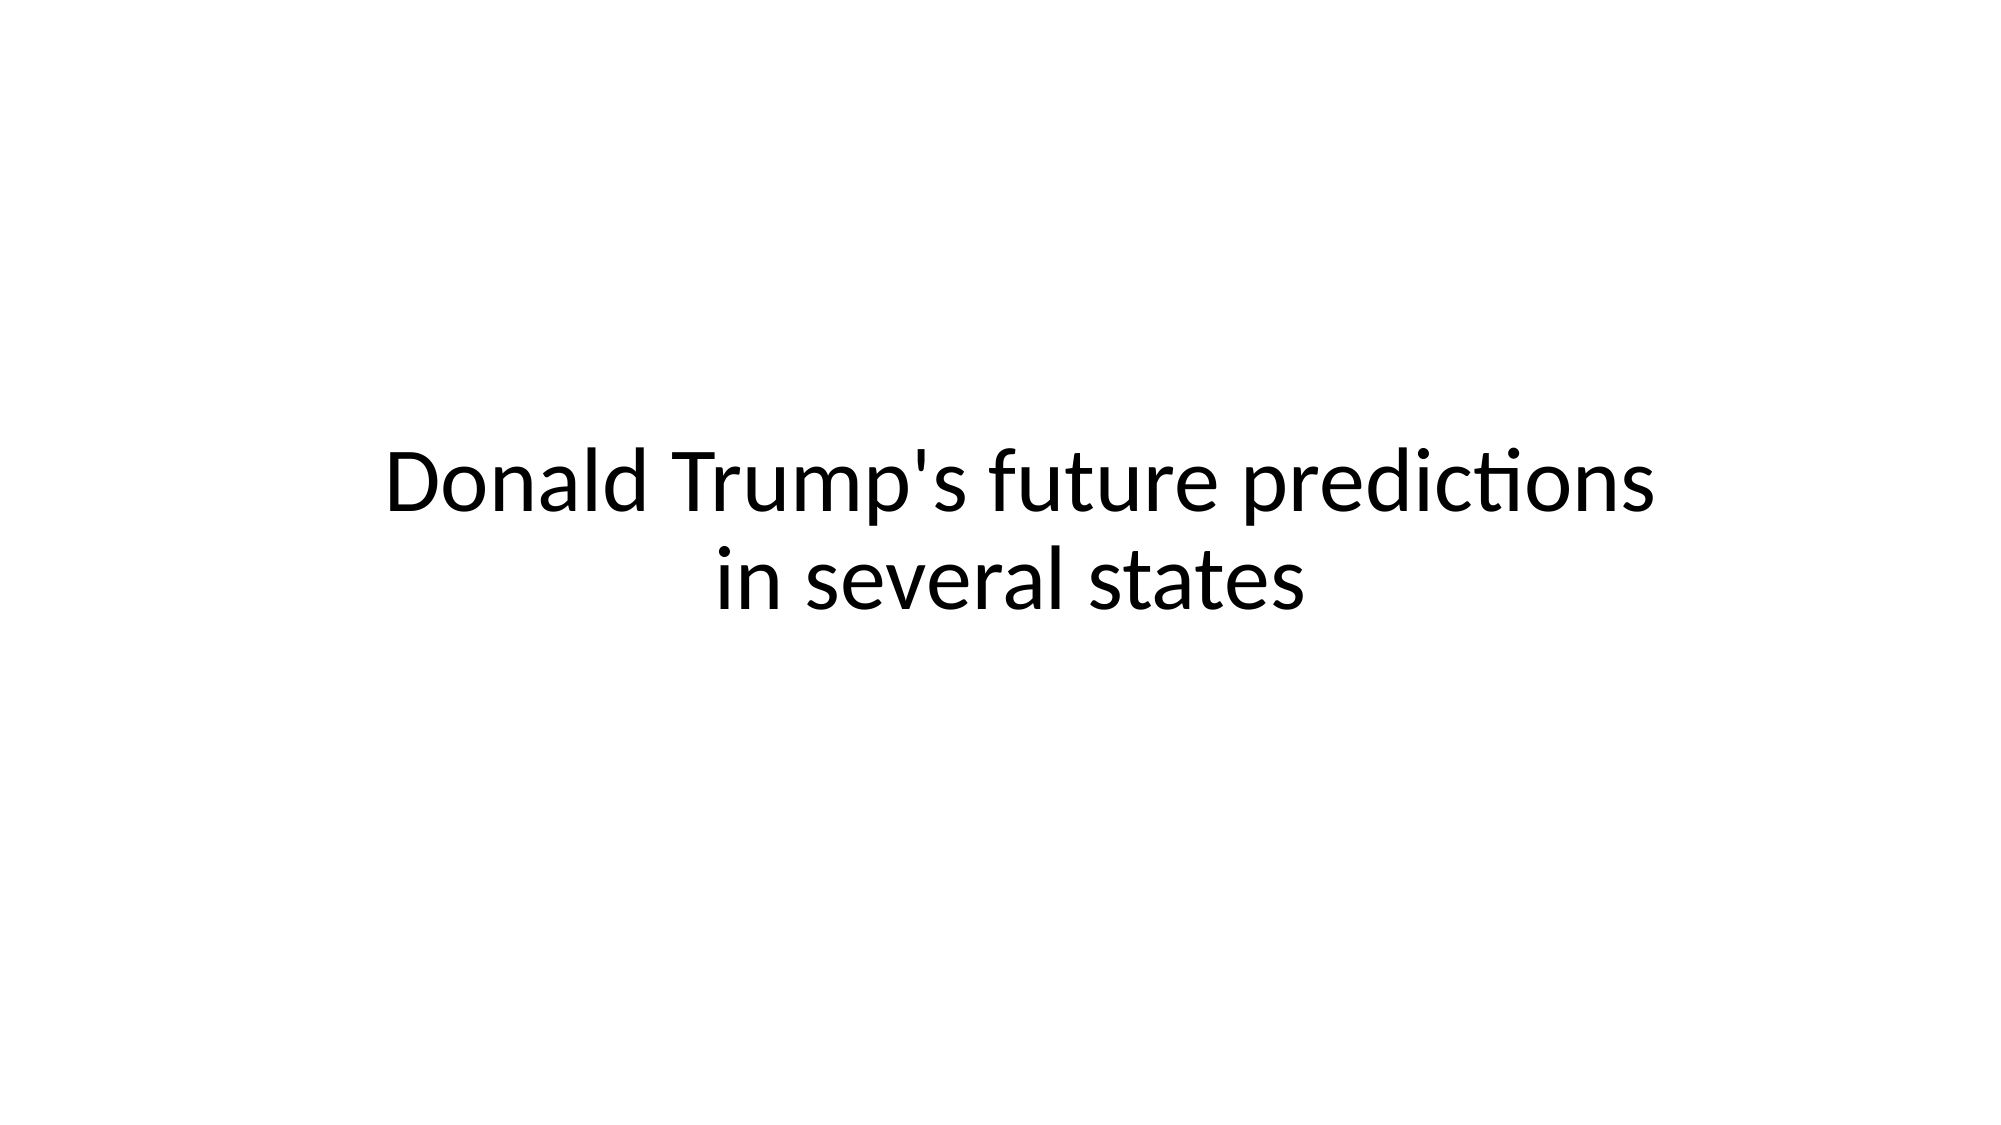

# Donald Trump's future predictions in several states